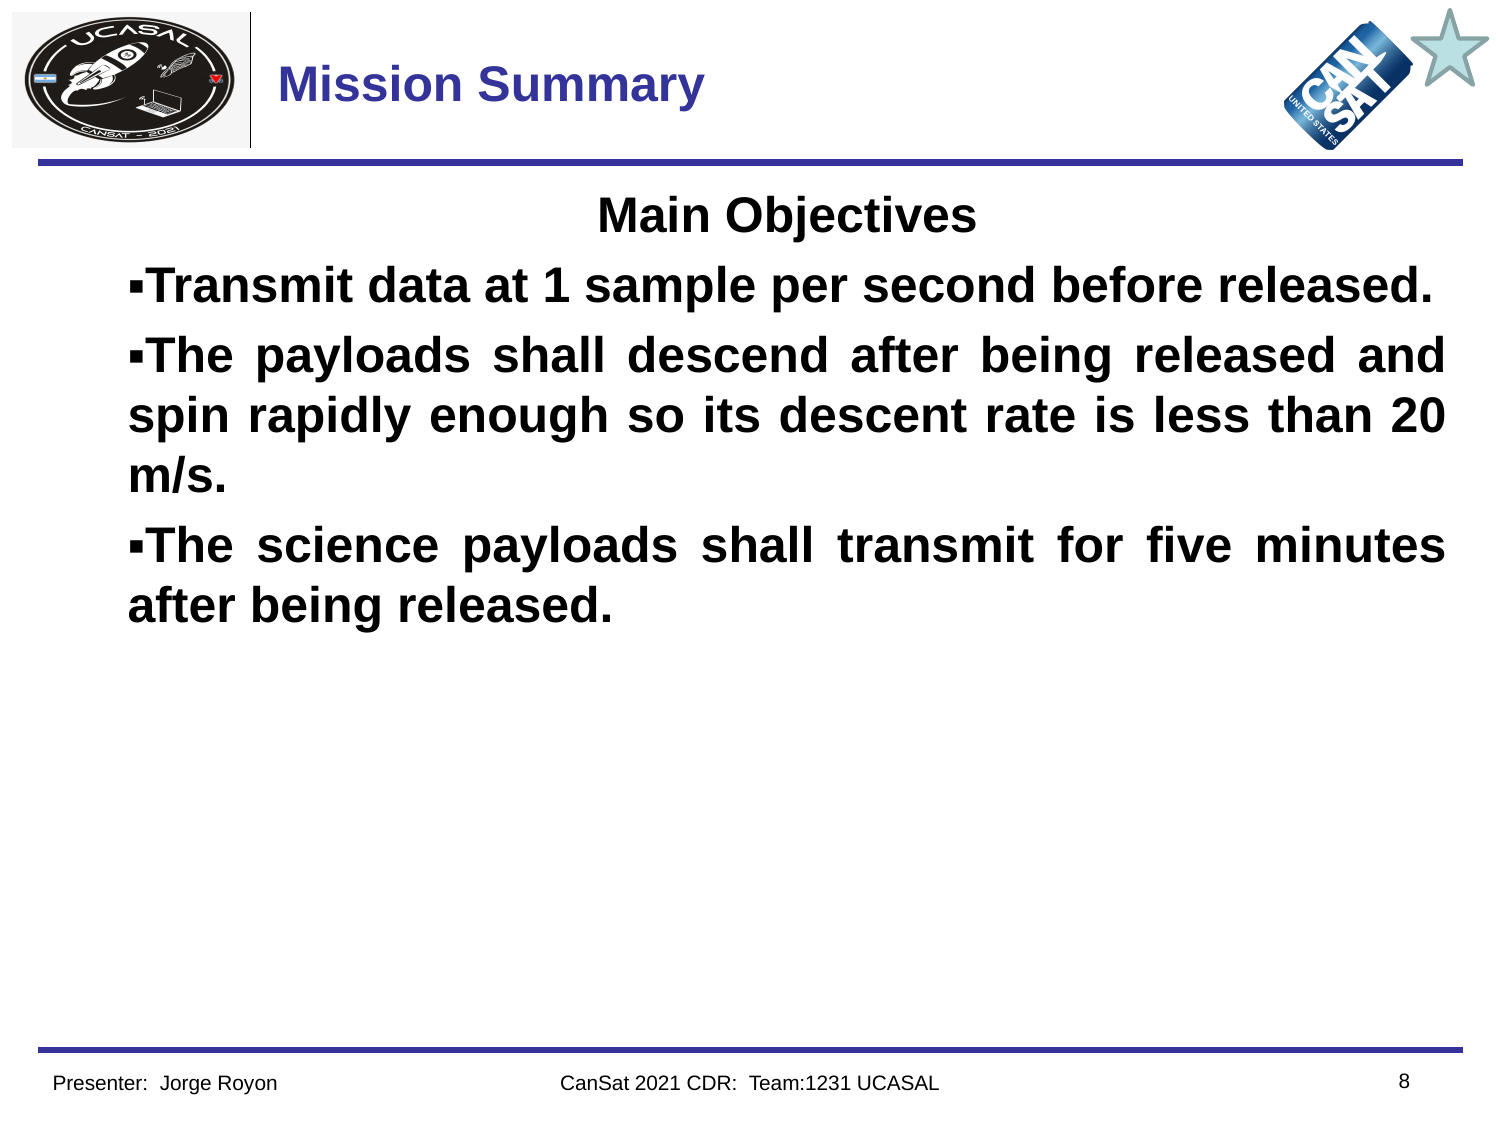

# Mission Summary
Main Objectives
▪Transmit data at 1 sample per second before released.
▪The payloads shall descend after being released and spin rapidly enough so its descent rate is less than 20 m/s.
▪The science payloads shall transmit for five minutes after being released.
8
Presenter:  Jorge Royon
CanSat 2021 CDR:  Team:1231 UCASAL